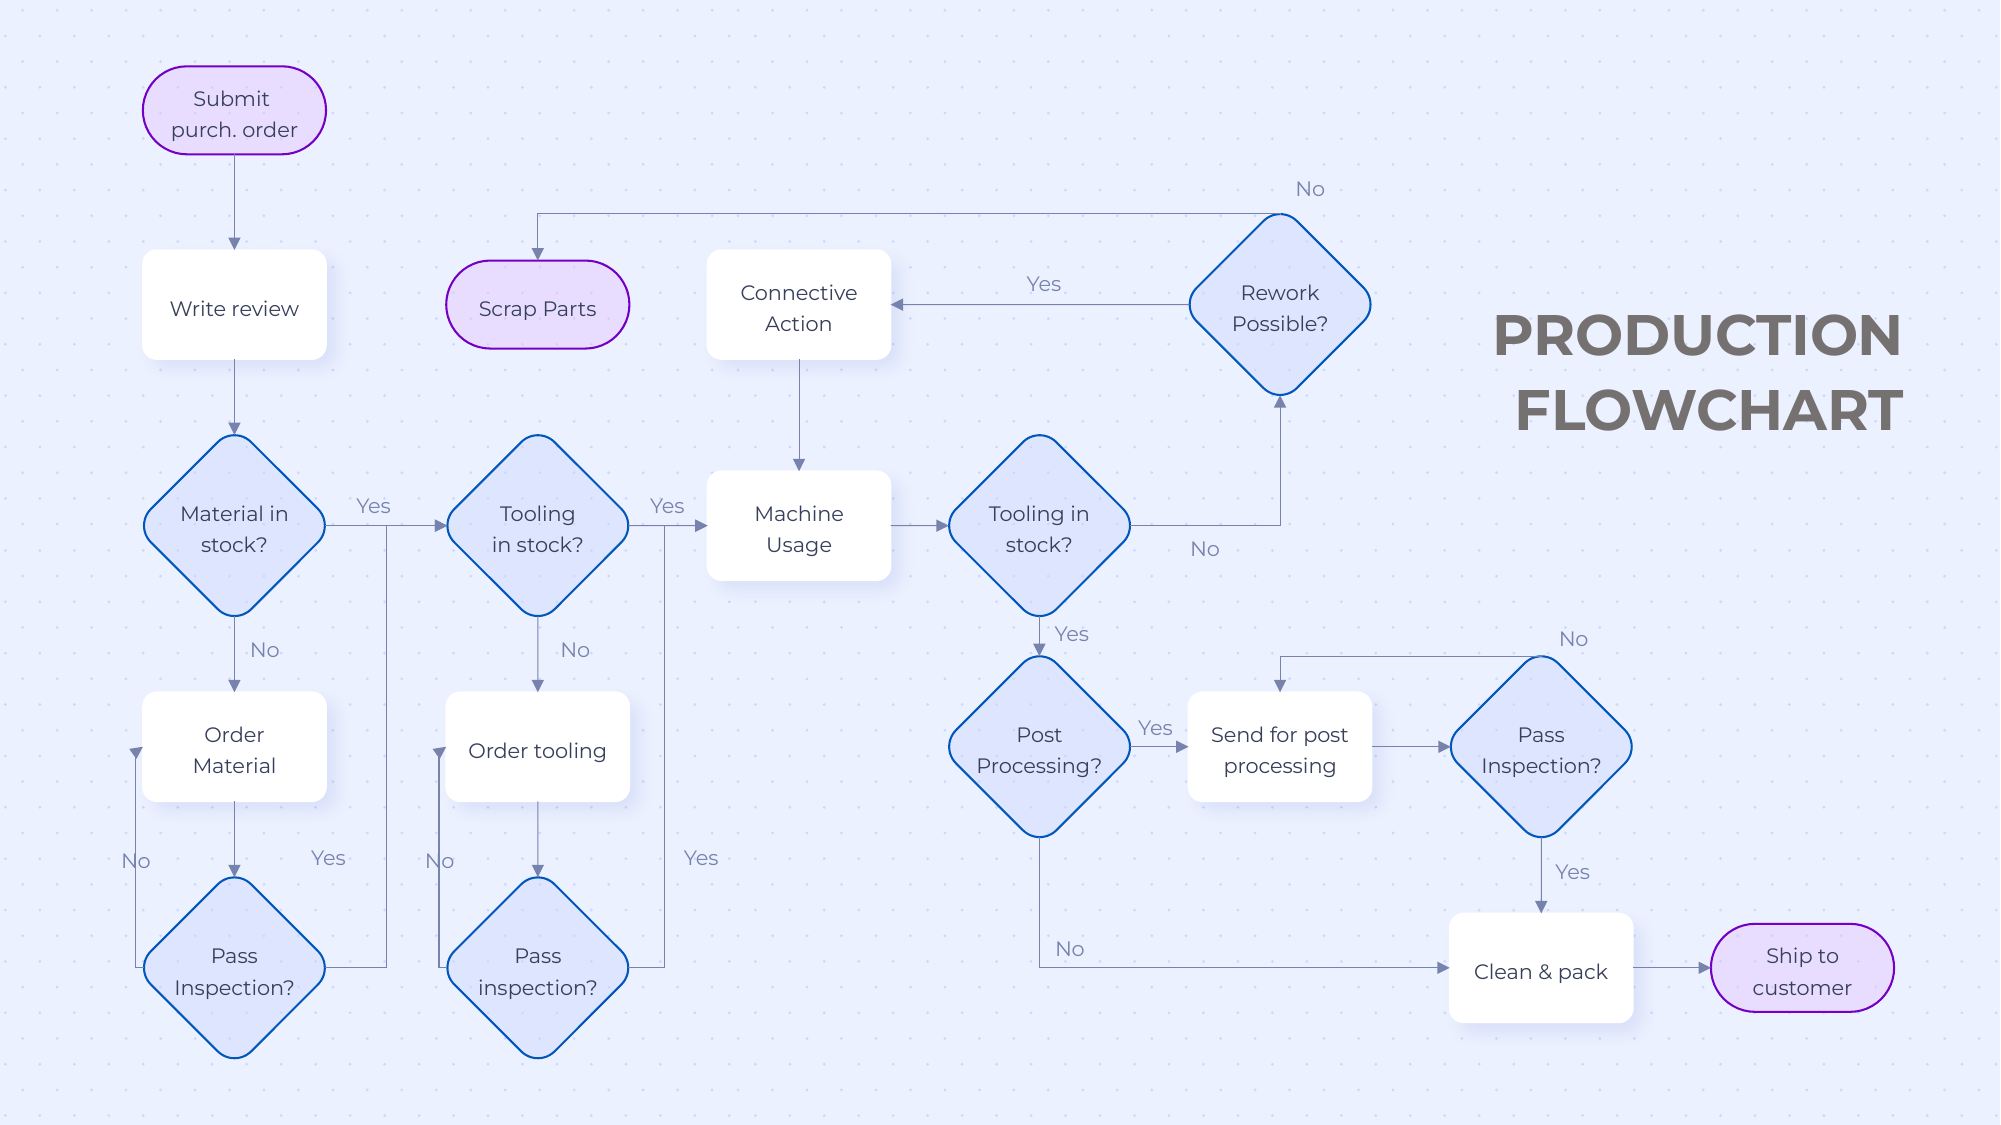

Submit
purch. order
No
Yes
Yes
Yes
No
Yes
No
No
No
Yes
Yes
Yes
No
No
Yes
Pass Inspection?
Pass inspection?
No
Rework Possible?

Write review
Connective Action
Scrap Parts
PRODUCTION
FLOWCHART
Material in stock?

Tooling
in stock?

Tooling in stock?

Machine
Usage
Post Processing?

Pass Inspection?

Order
Material
Order tooling
Send for post processing

Clean & pack
Ship to customer